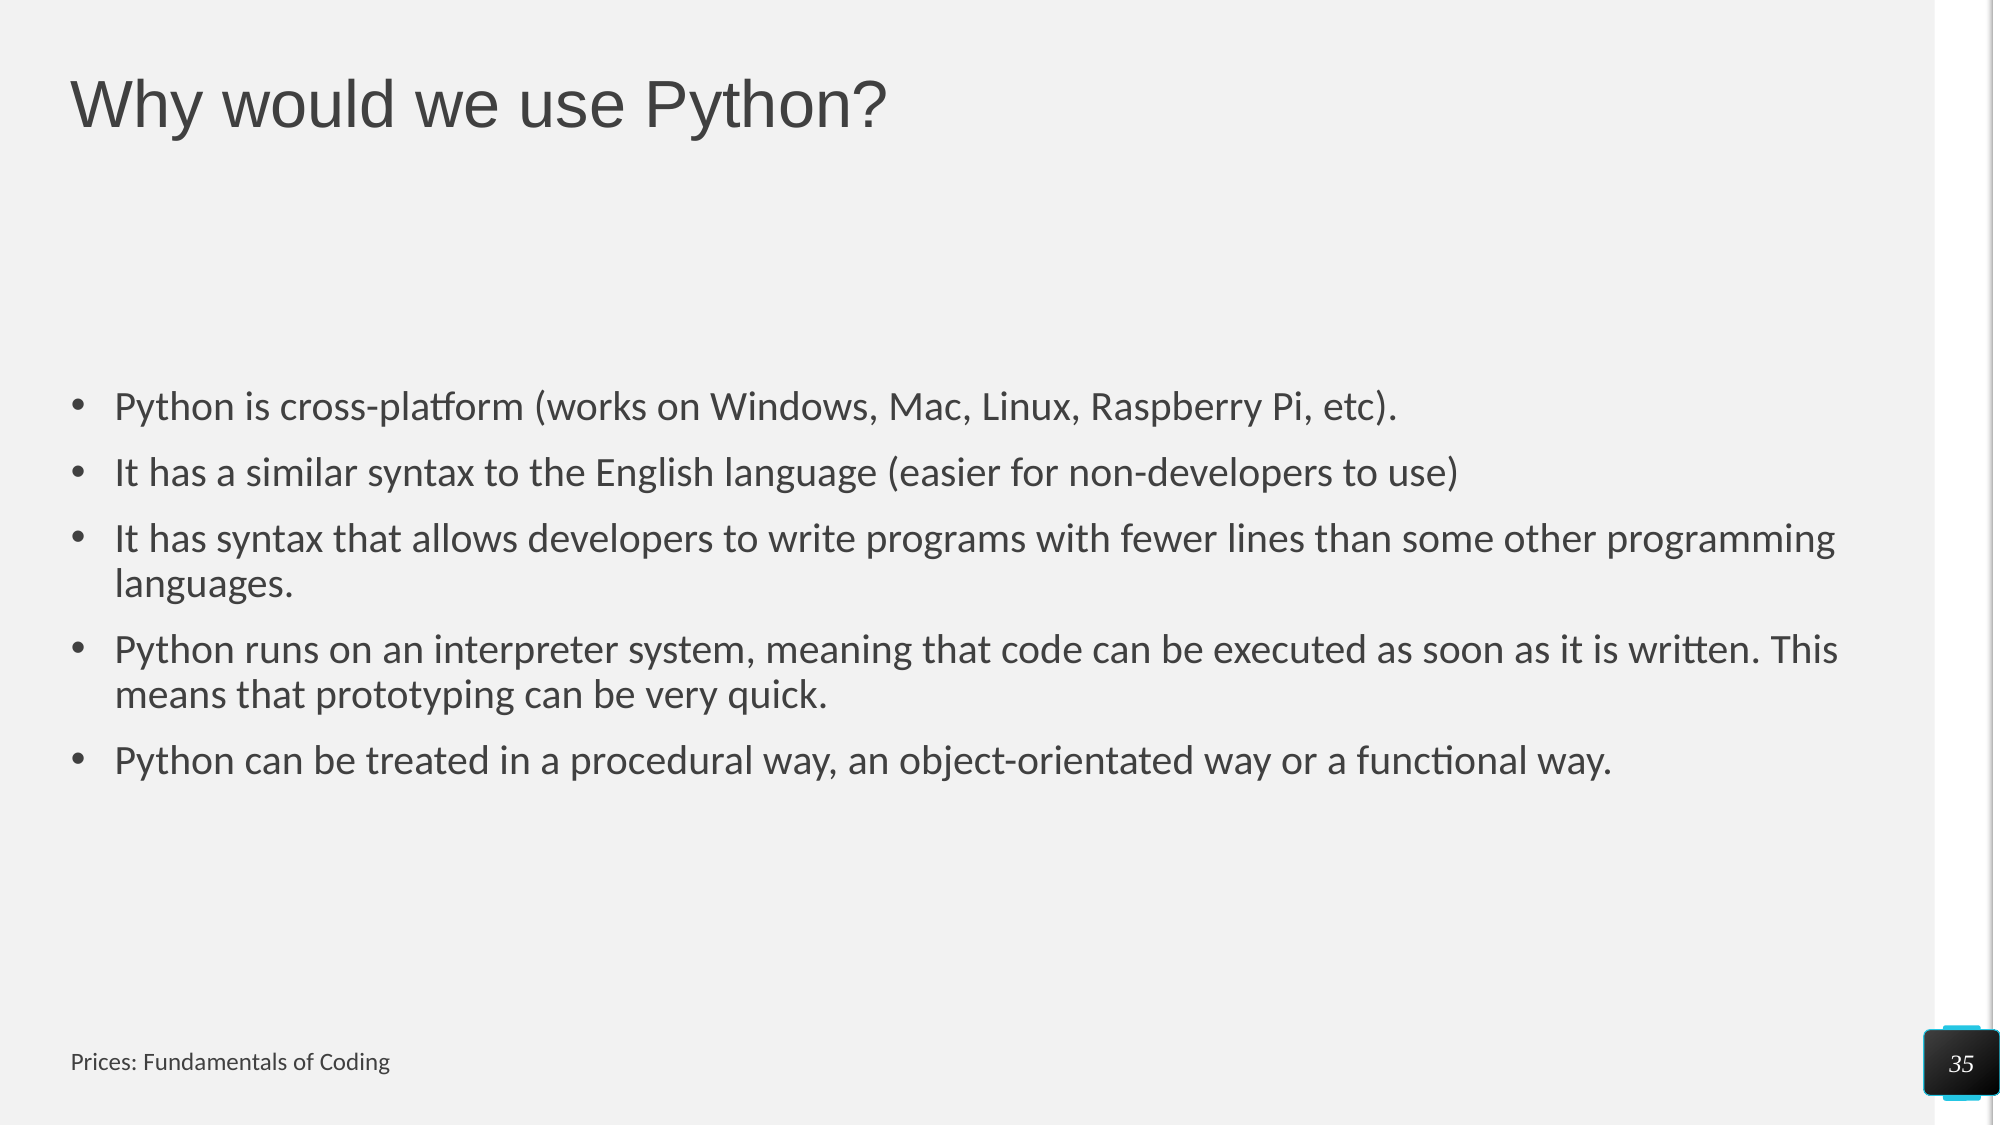

# Why would we use Python?

Python is cross-platform (works on Windows, Mac, Linux, Raspberry Pi, etc).
It has a similar syntax to the English language (easier for non-developers to use)
It has syntax that allows developers to write programs with fewer lines than some other programming languages.
Python runs on an interpreter system, meaning that code can be executed as soon as it is written. This means that prototyping can be very quick.
Python can be treated in a procedural way, an object-orientated way or a functional way.
35
Prices: Fundamentals of Coding